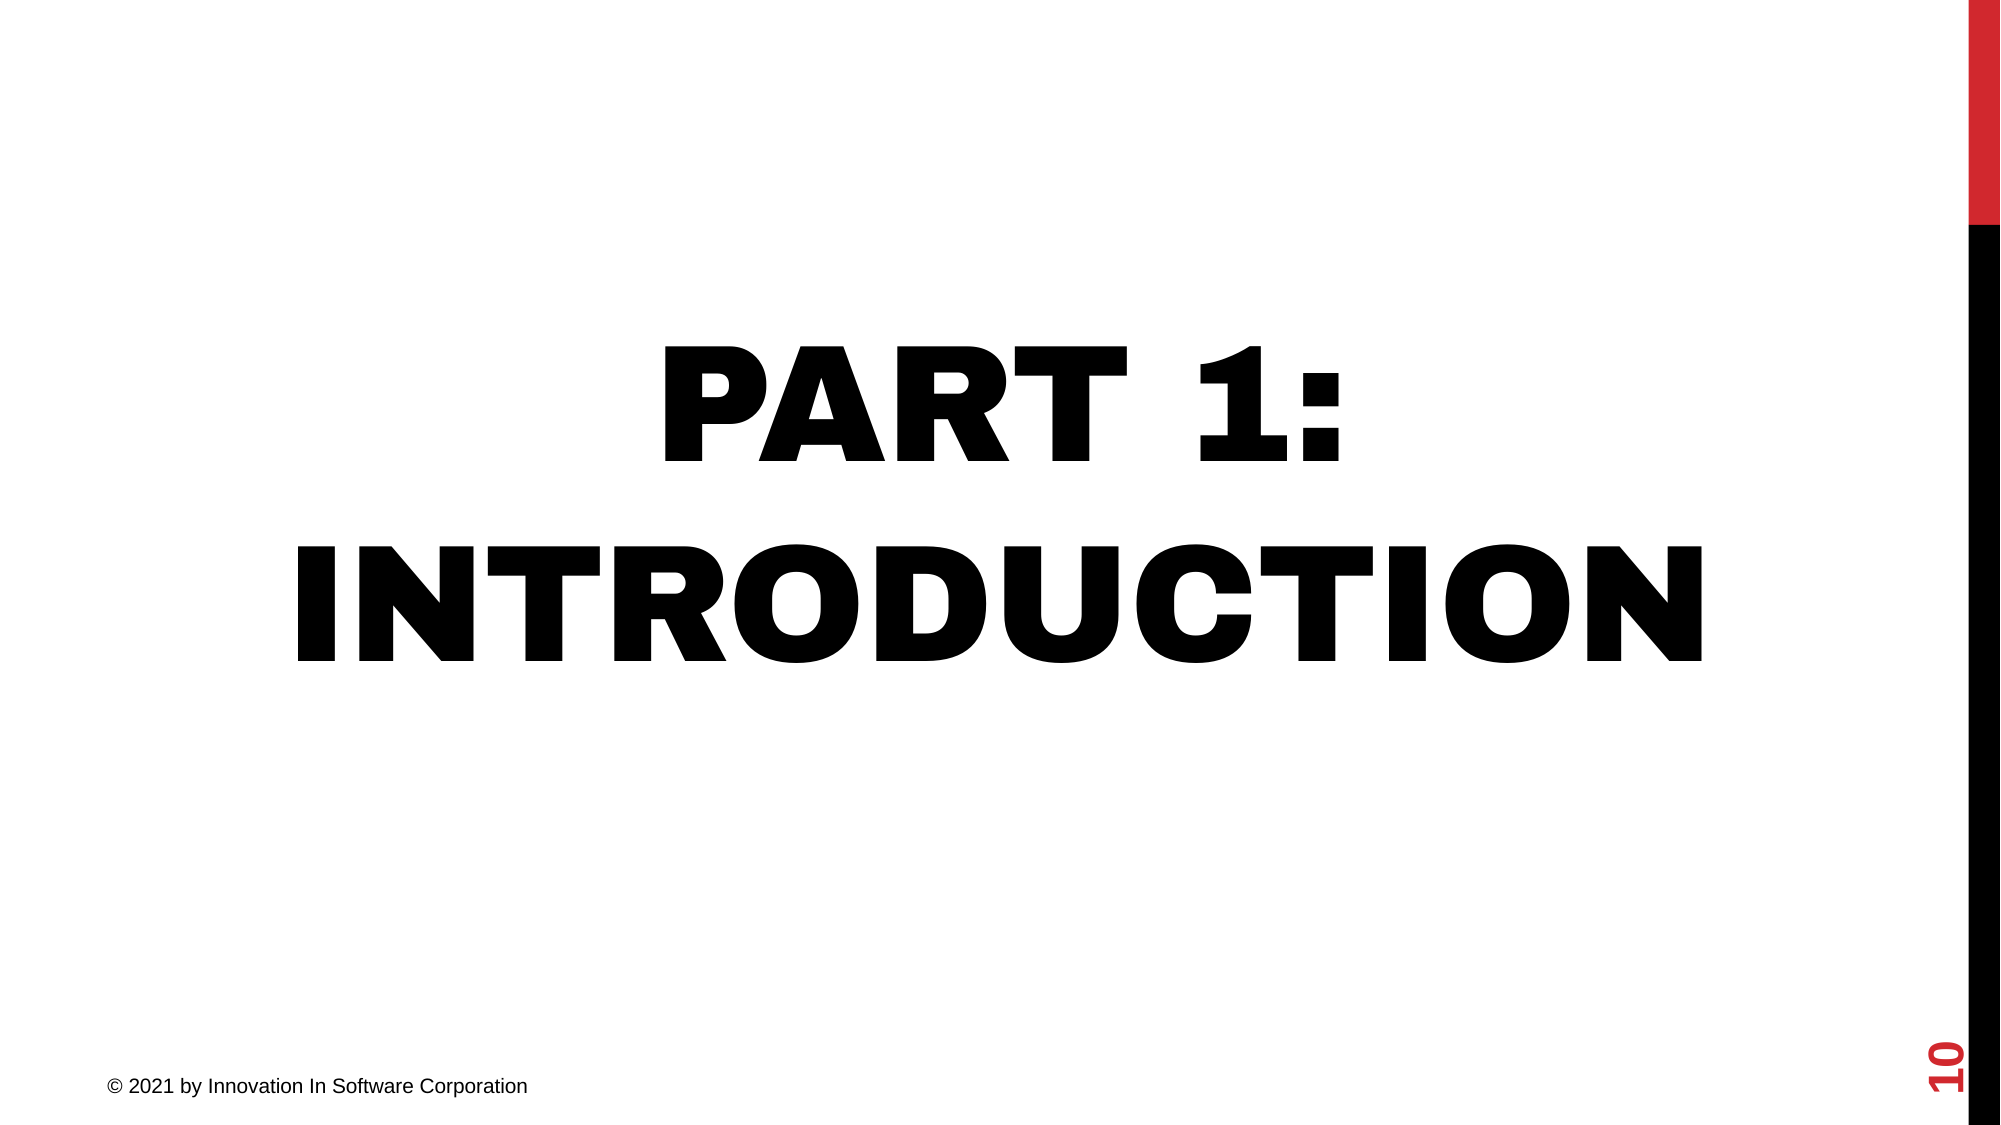

Part 1: Introduction
10
© 2021 by Innovation In Software Corporation